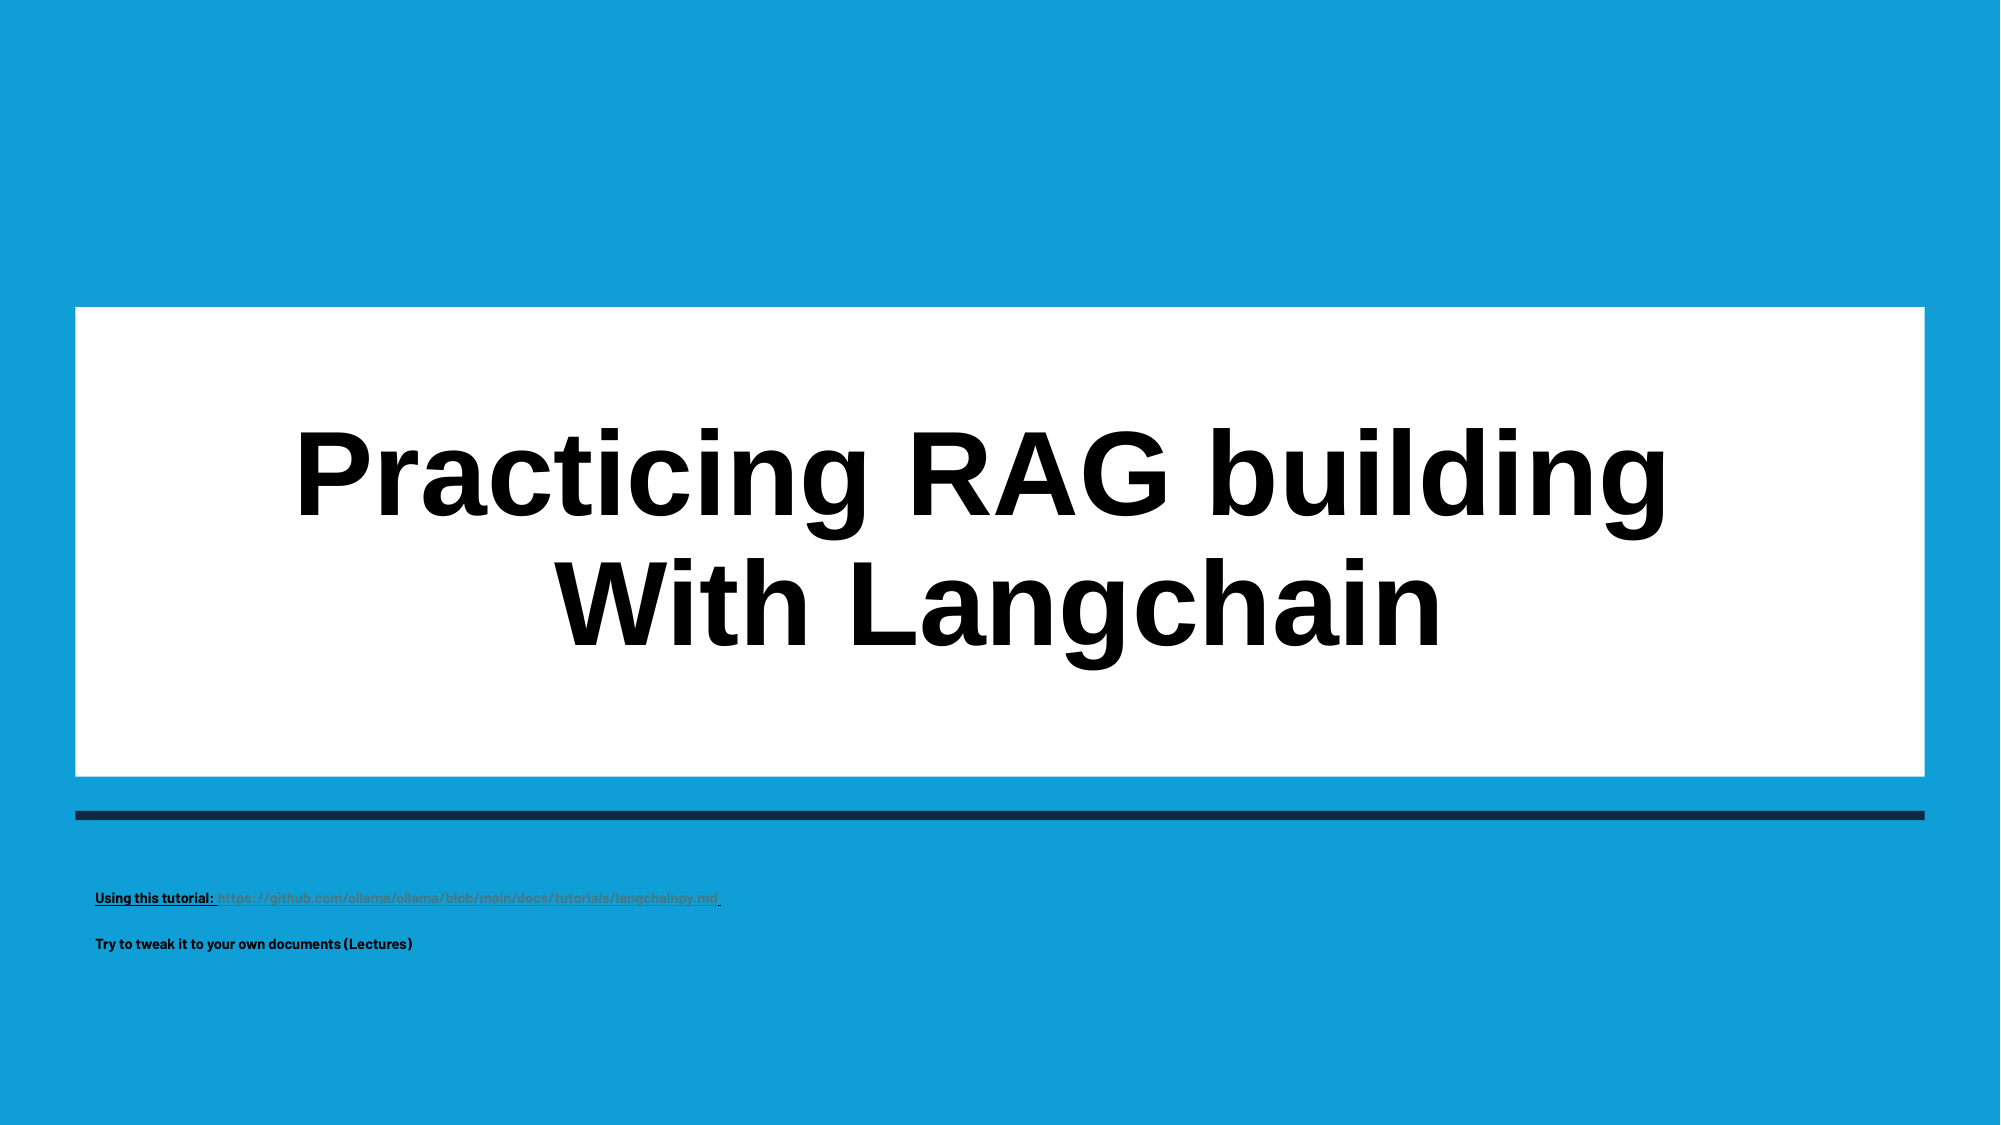

# Practicing RAG building
With Langchain
Using this tutorial: https://github.com/ollama/ollama/blob/main/docs/tutorials/langchainpy.md
Try to tweak it to your own documents (Lectures)